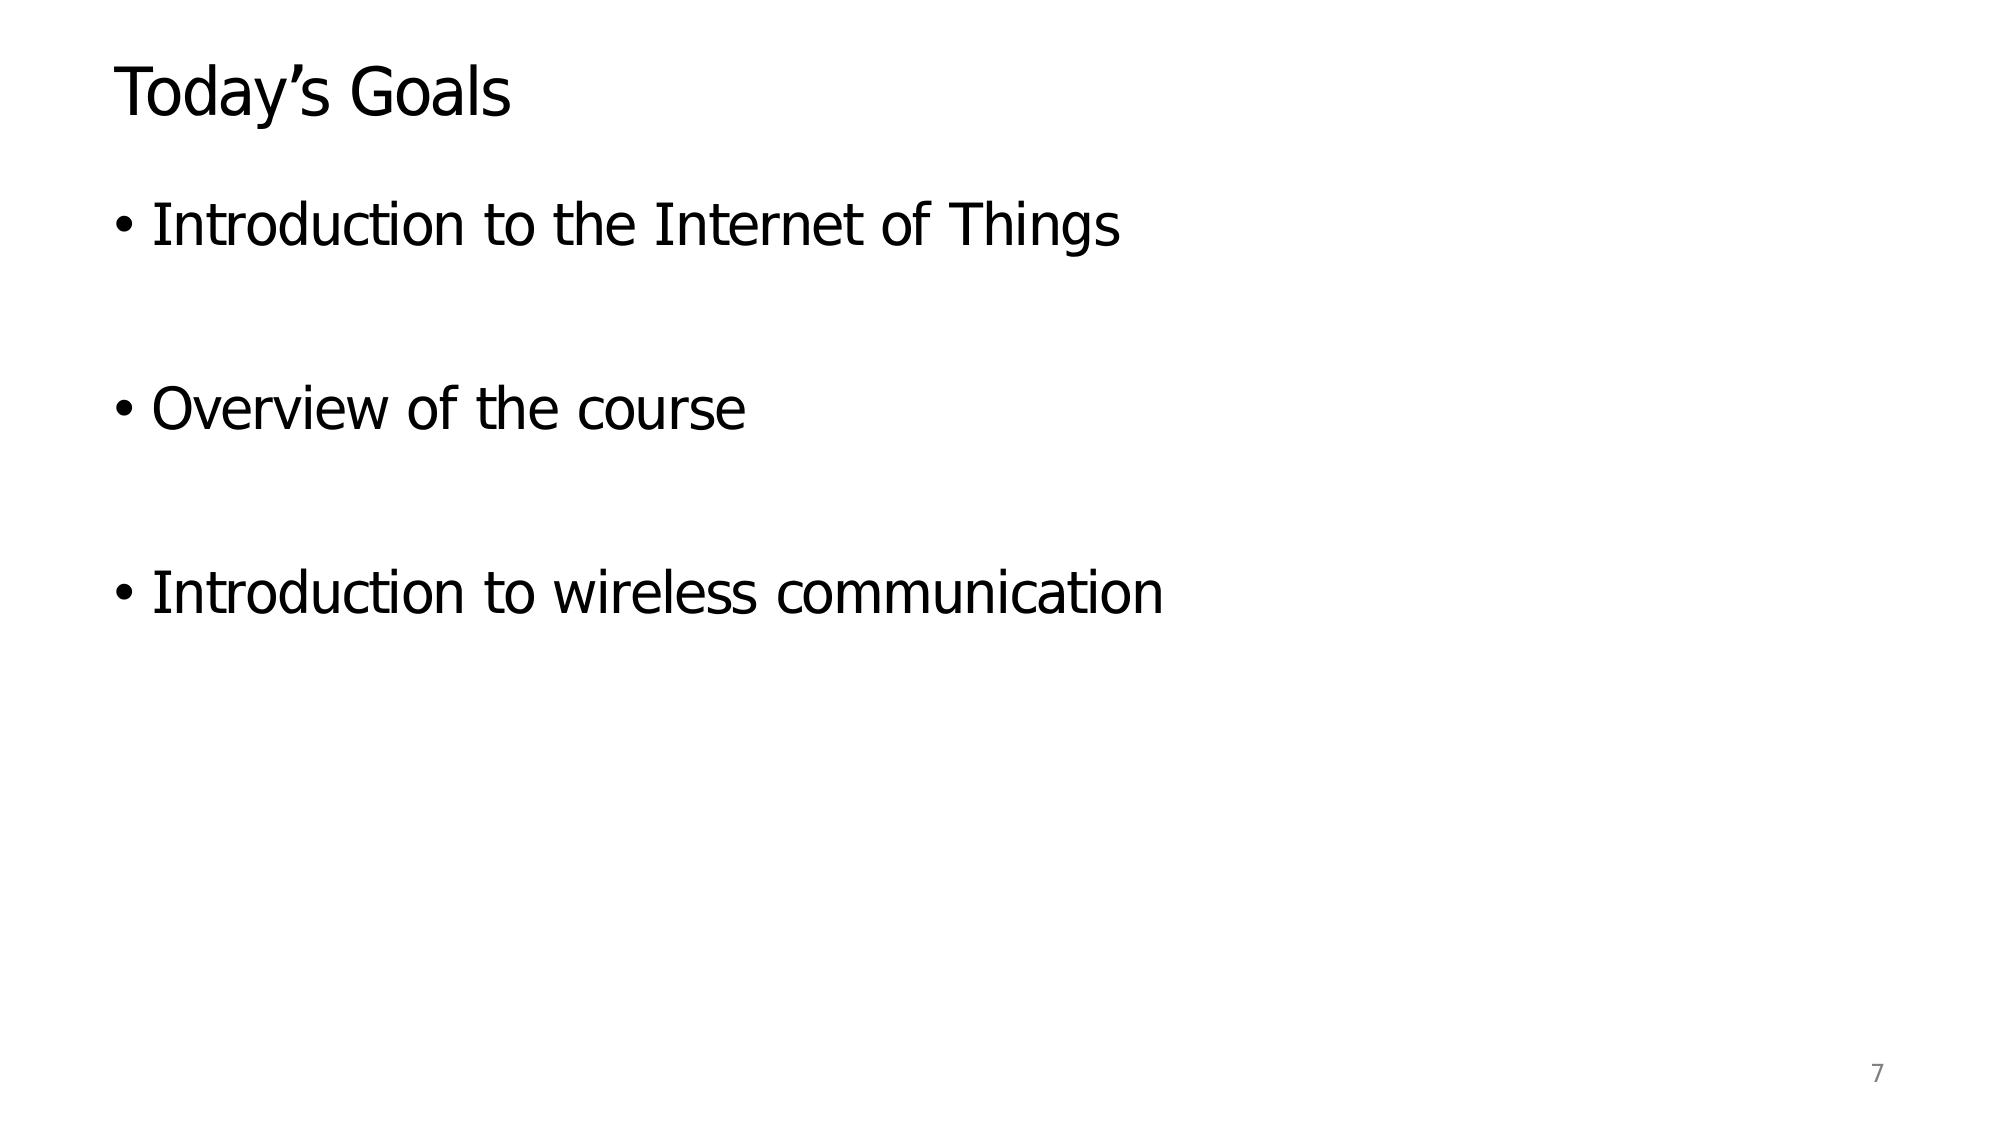

# Today’s Goals
Introduction to the Internet of Things

Overview of the course

Introduction to wireless communication

7